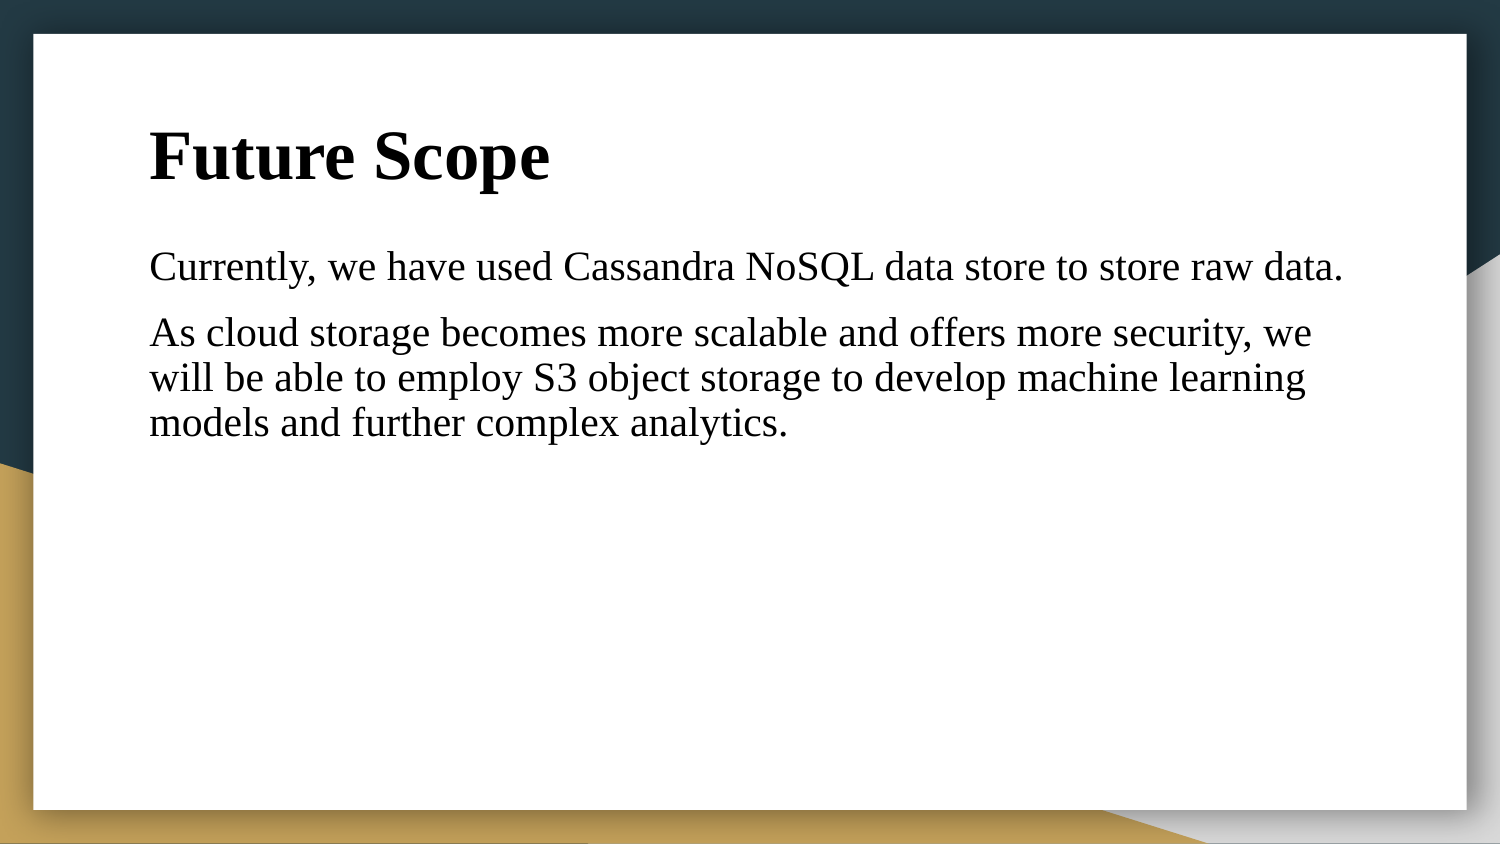

# Future Scope
Currently, we have used Cassandra NoSQL data store to store raw data.
As cloud storage becomes more scalable and offers more security, we will be able to employ S3 object storage to develop machine learning models and further complex analytics.